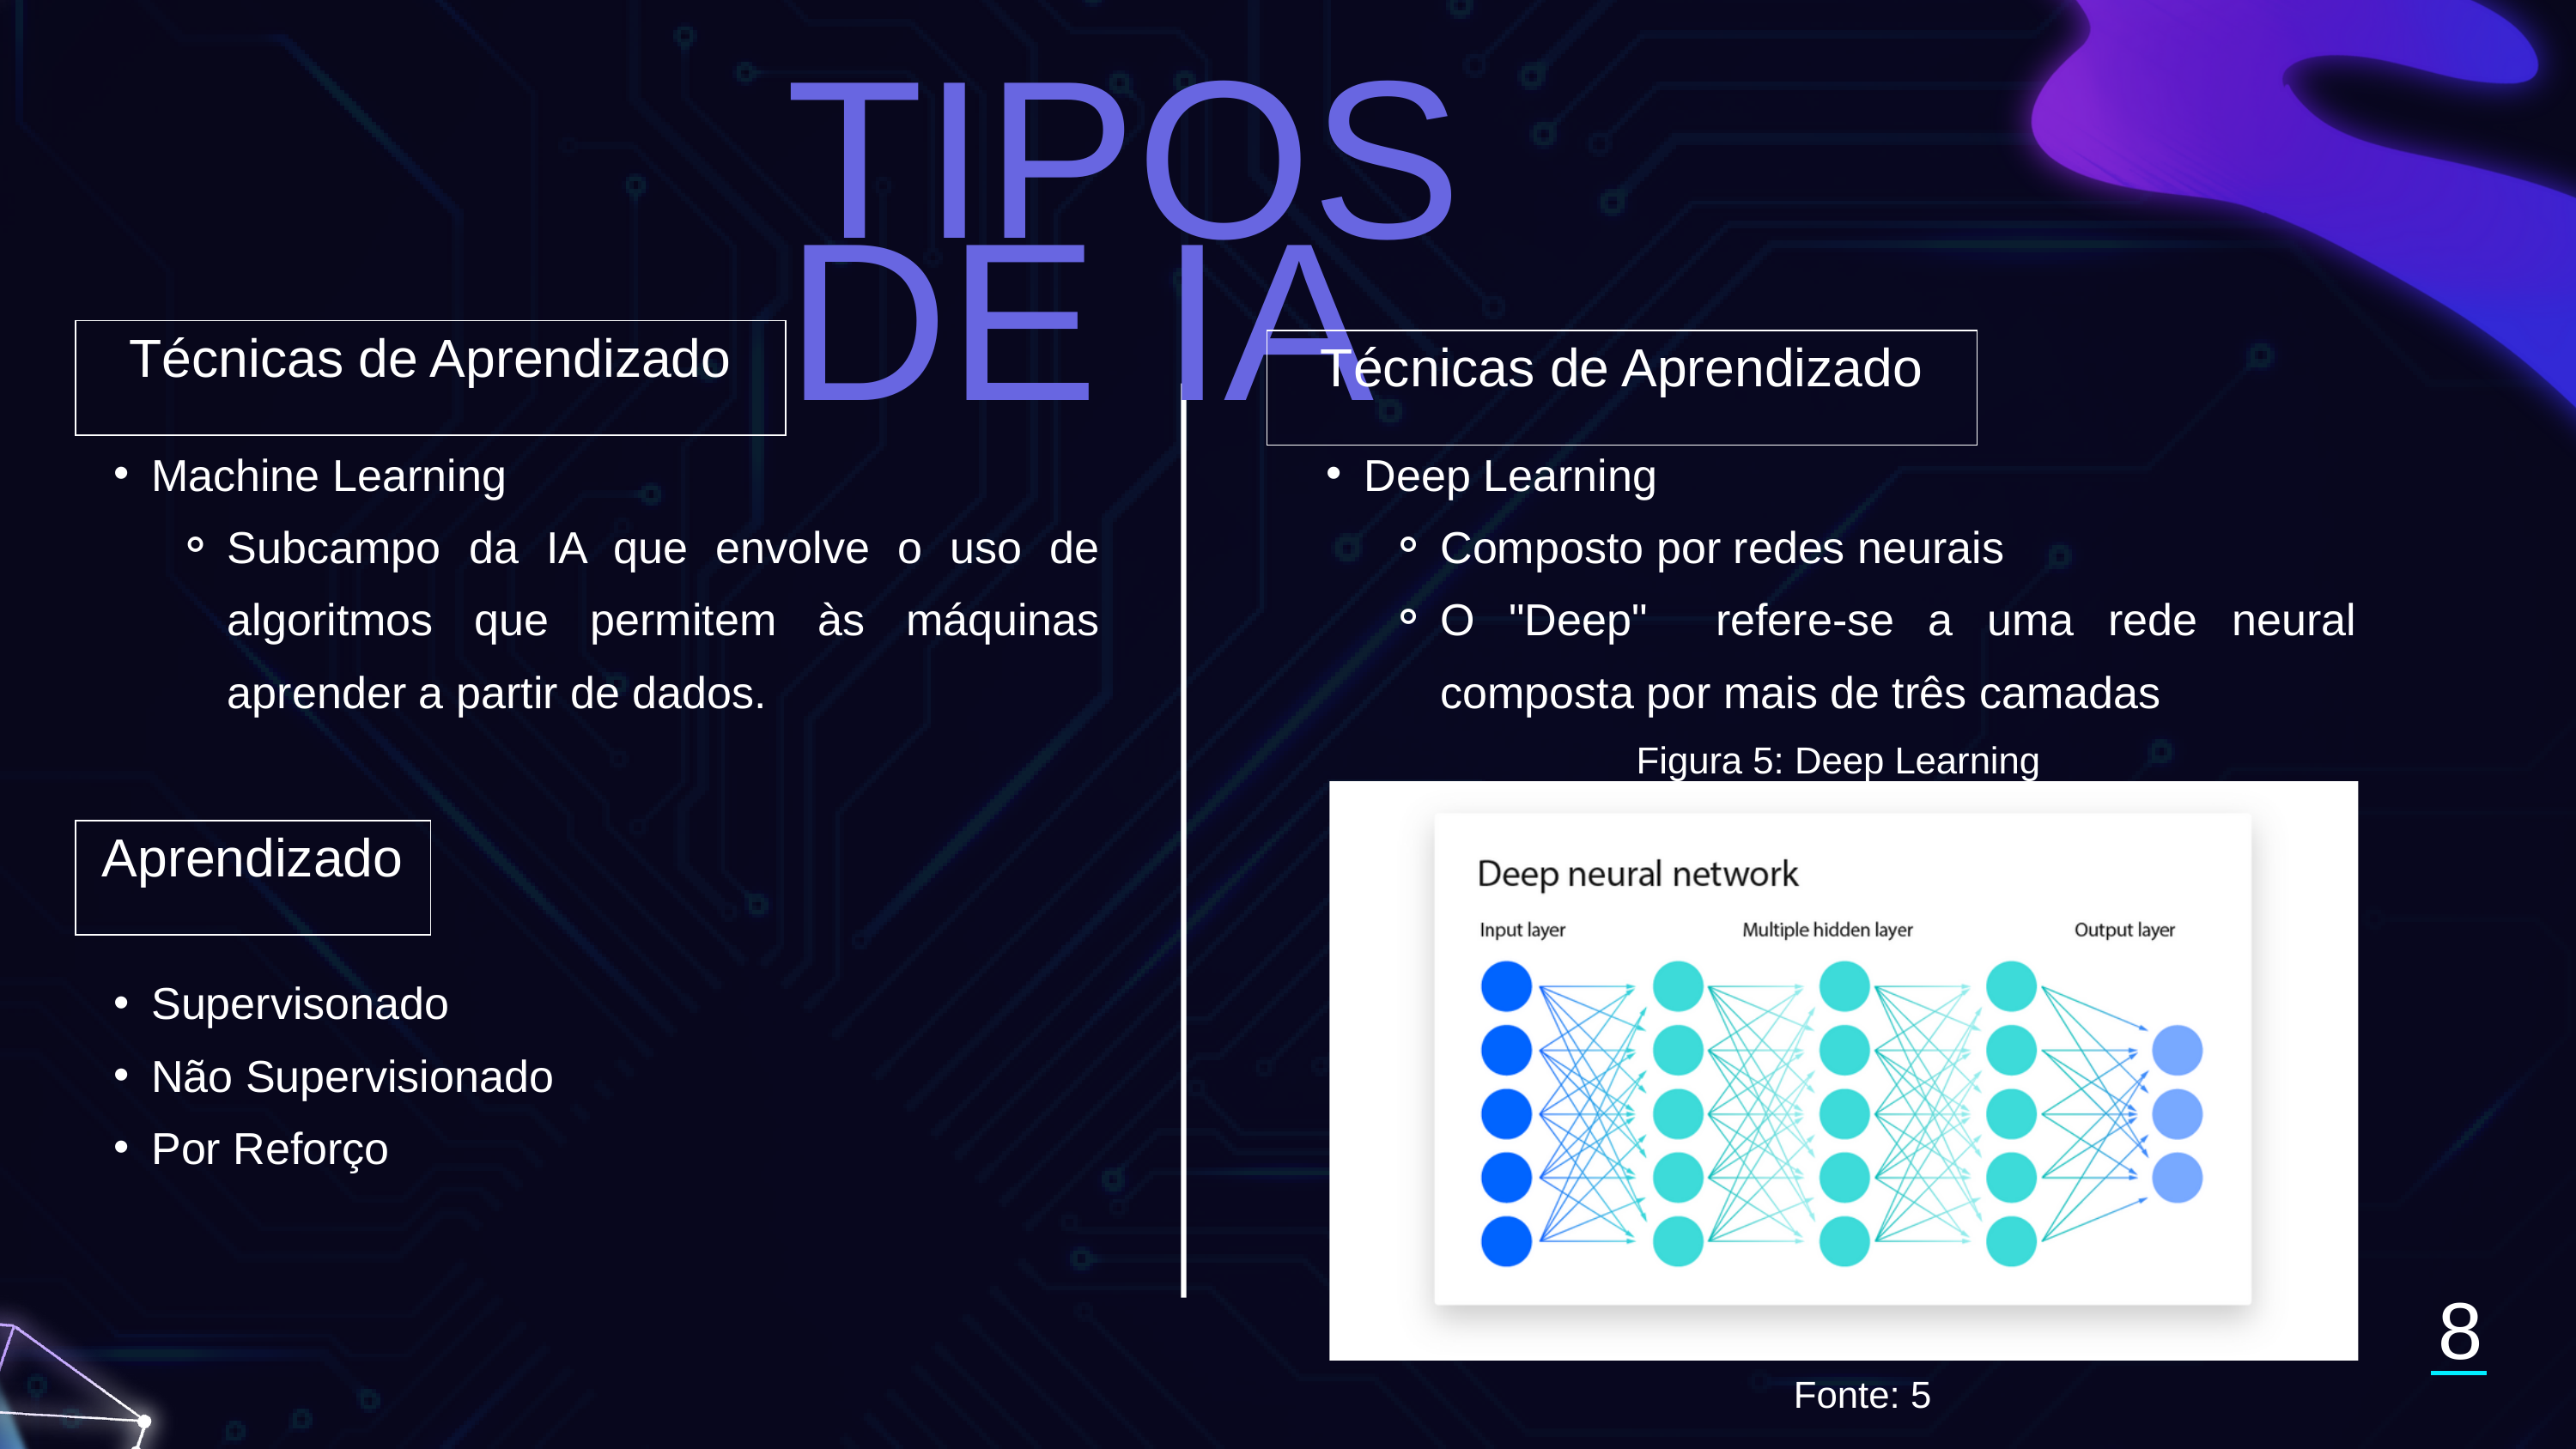

TIPOS DE IA

Técnicas de Aprendizado

Técnicas de Aprendizado

Machine Learning
Subcampo da IA que envolve o uso de algoritmos que permitem às máquinas aprender a partir de dados.

Deep Learning
Composto por redes neurais
O "Deep"  refere-se a uma rede neural composta por mais de três camadas
Figura 5: Deep Learning

Aprendizado
Supervisonado
Não Supervisionado
Por Reforço
8

Fonte: 5